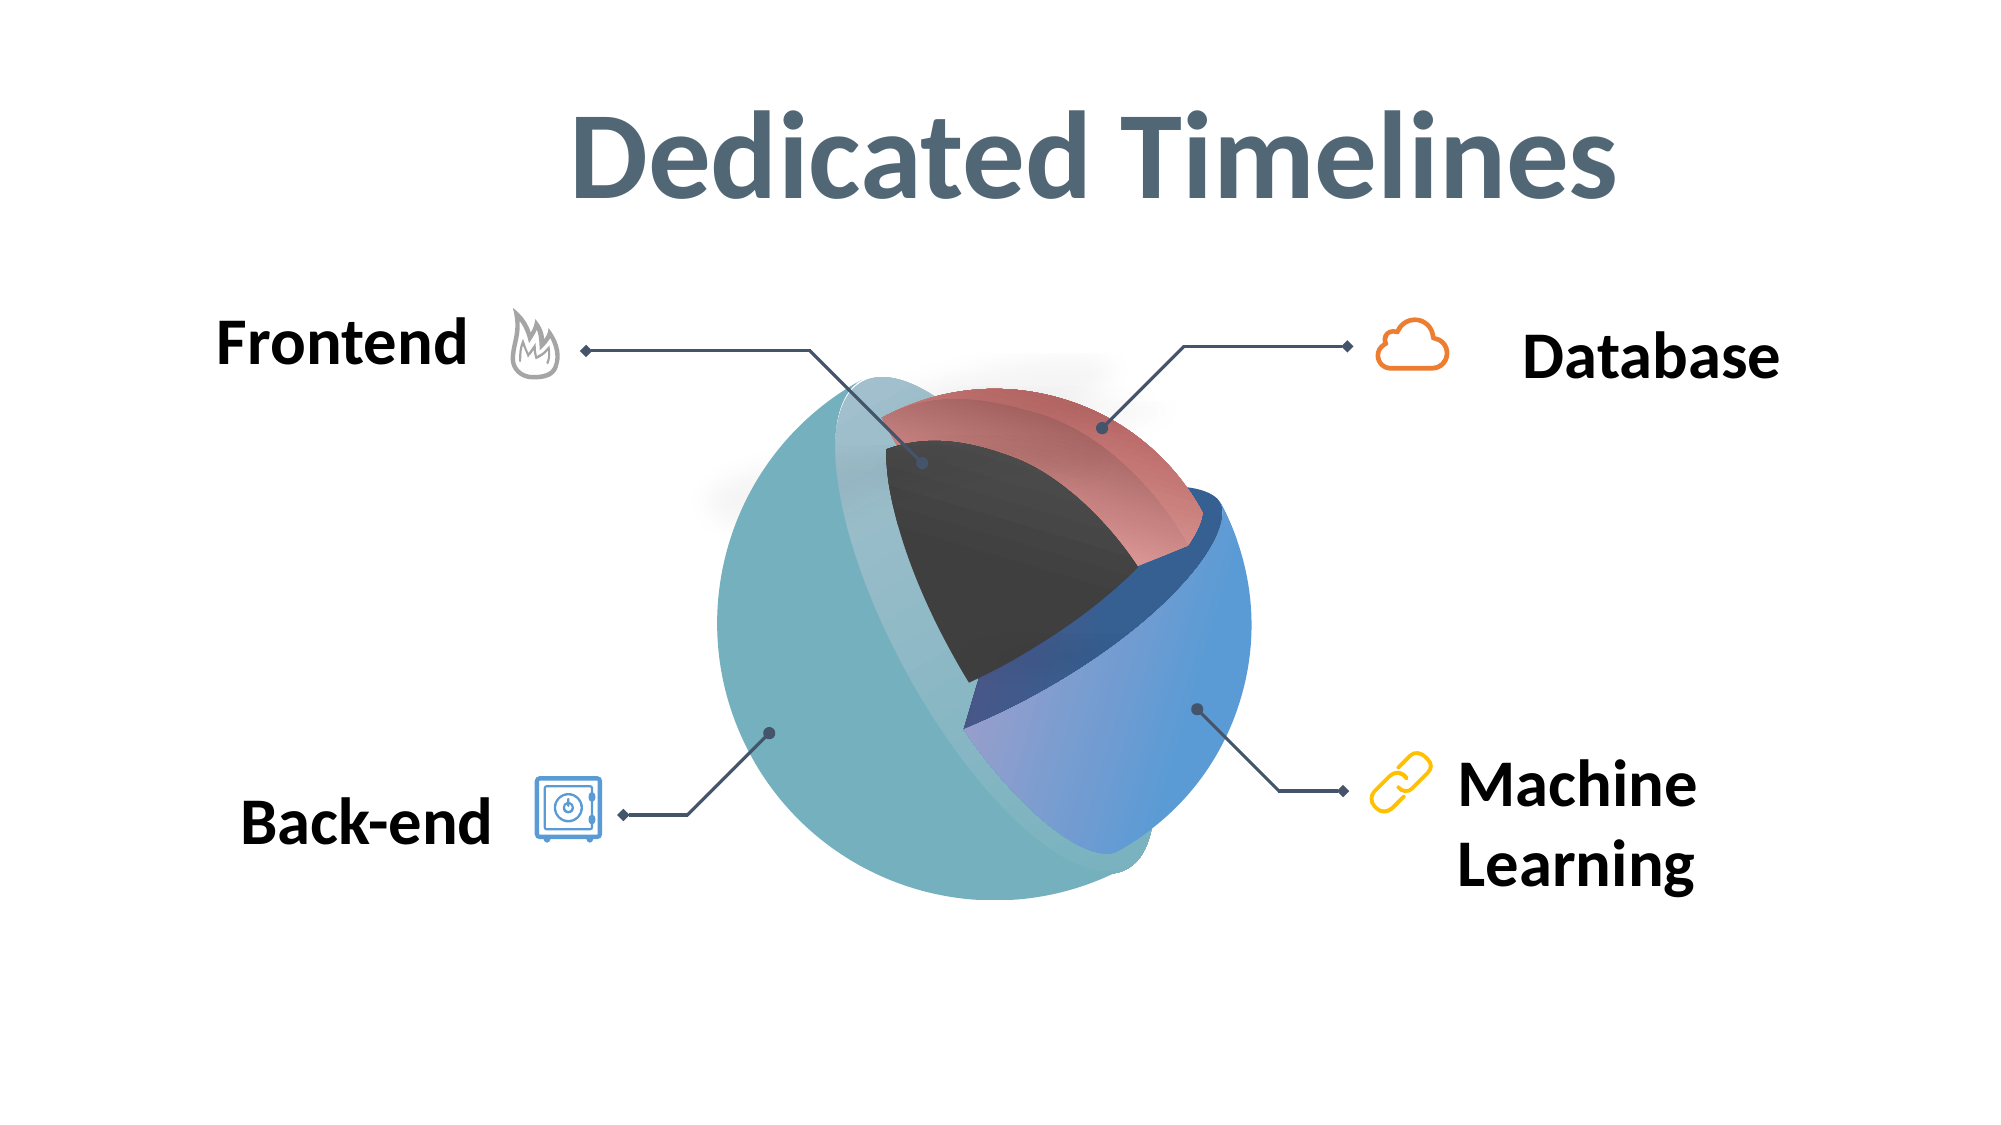

Dedicated Timelines
Frontend

Database

Machine Learning

Back-end